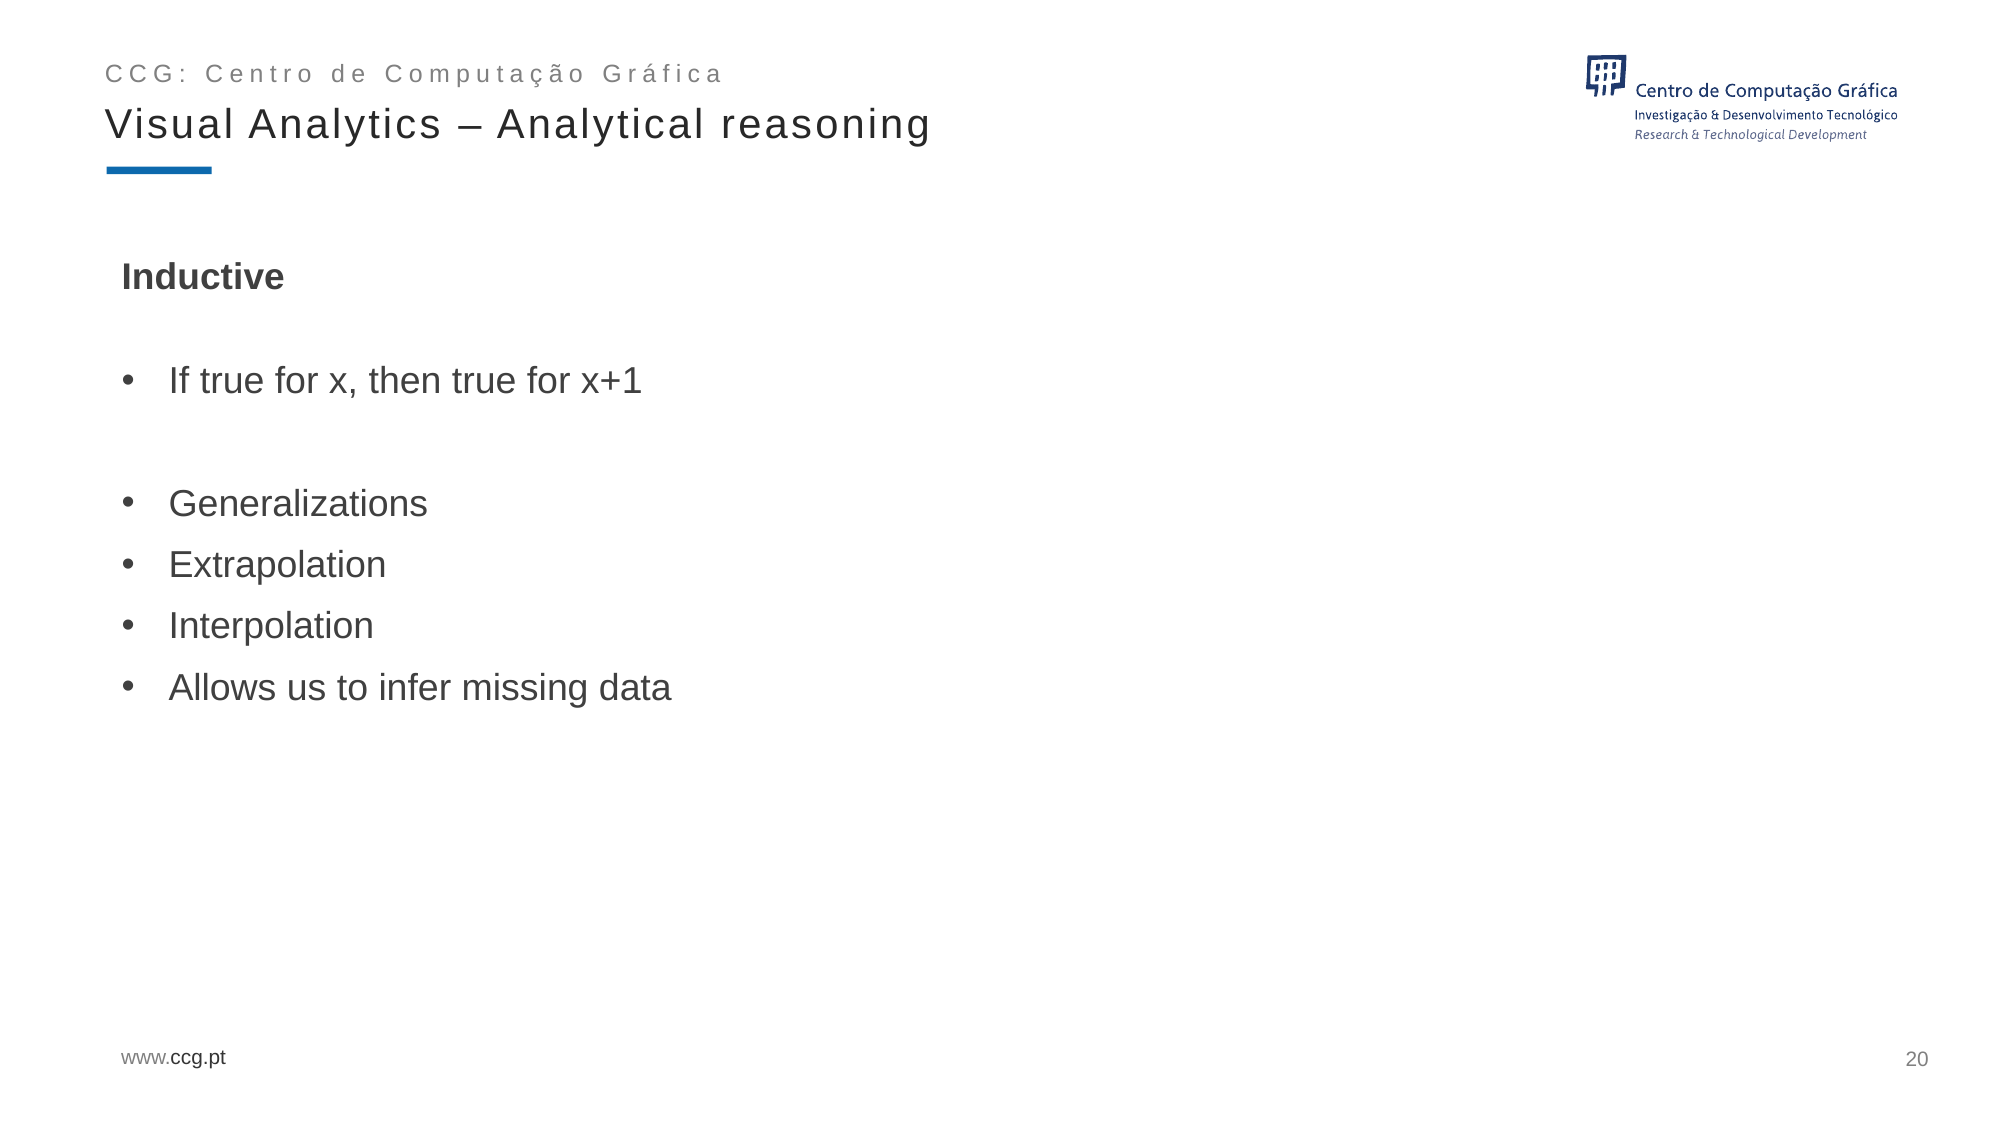

Visual Analytics – Analytical reasoning
# Inductive
If true for x, then true for x+1

Generalizations
Extrapolation
Interpolation
Allows us to infer missing data

20